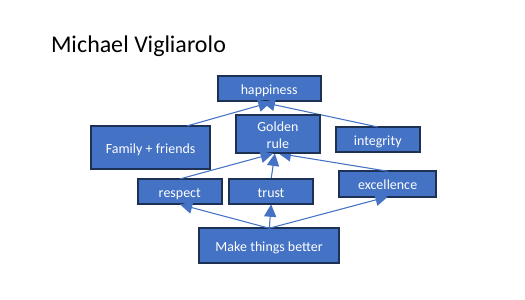

# Michael Vigliarolo
happiness

Golden rule
Family + friends
integrity
excellence
respect
trust
Make things better